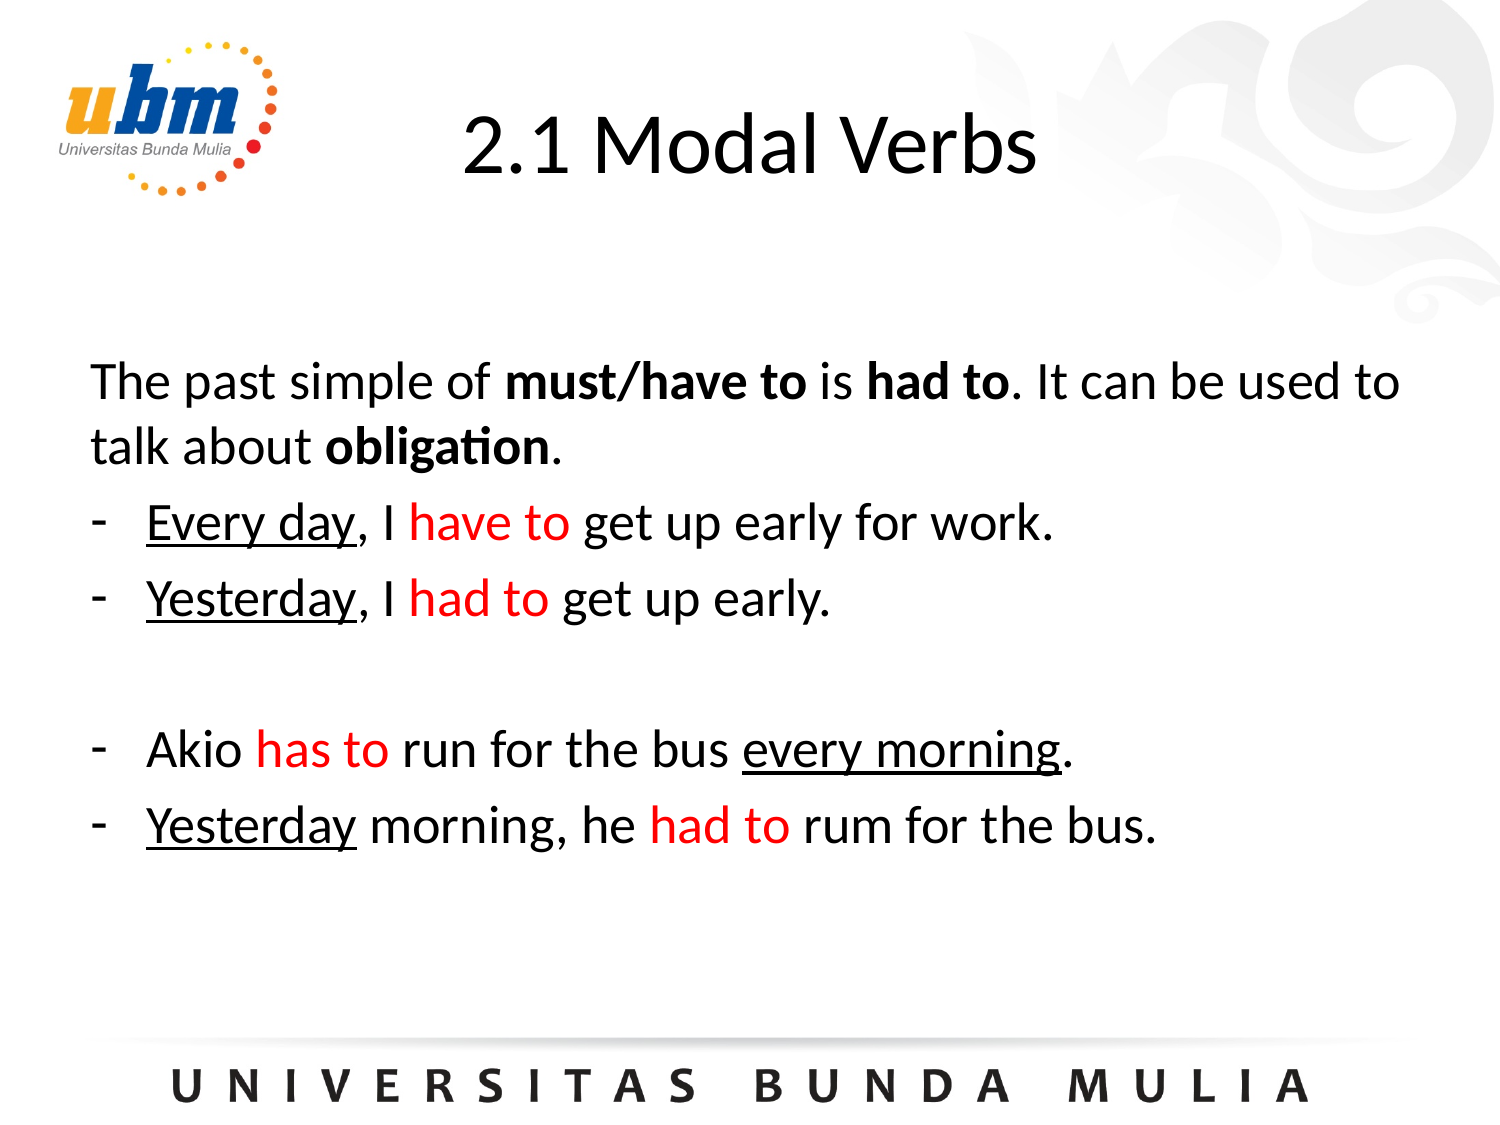

2.1 Modal Verbs
The past simple of must/have to is had to. It can be used to talk about obligation.
Every day, I have to get up early for work.
Yesterday, I had to get up early.

Akio has to run for the bus every morning.
Yesterday morning, he had to rum for the bus.